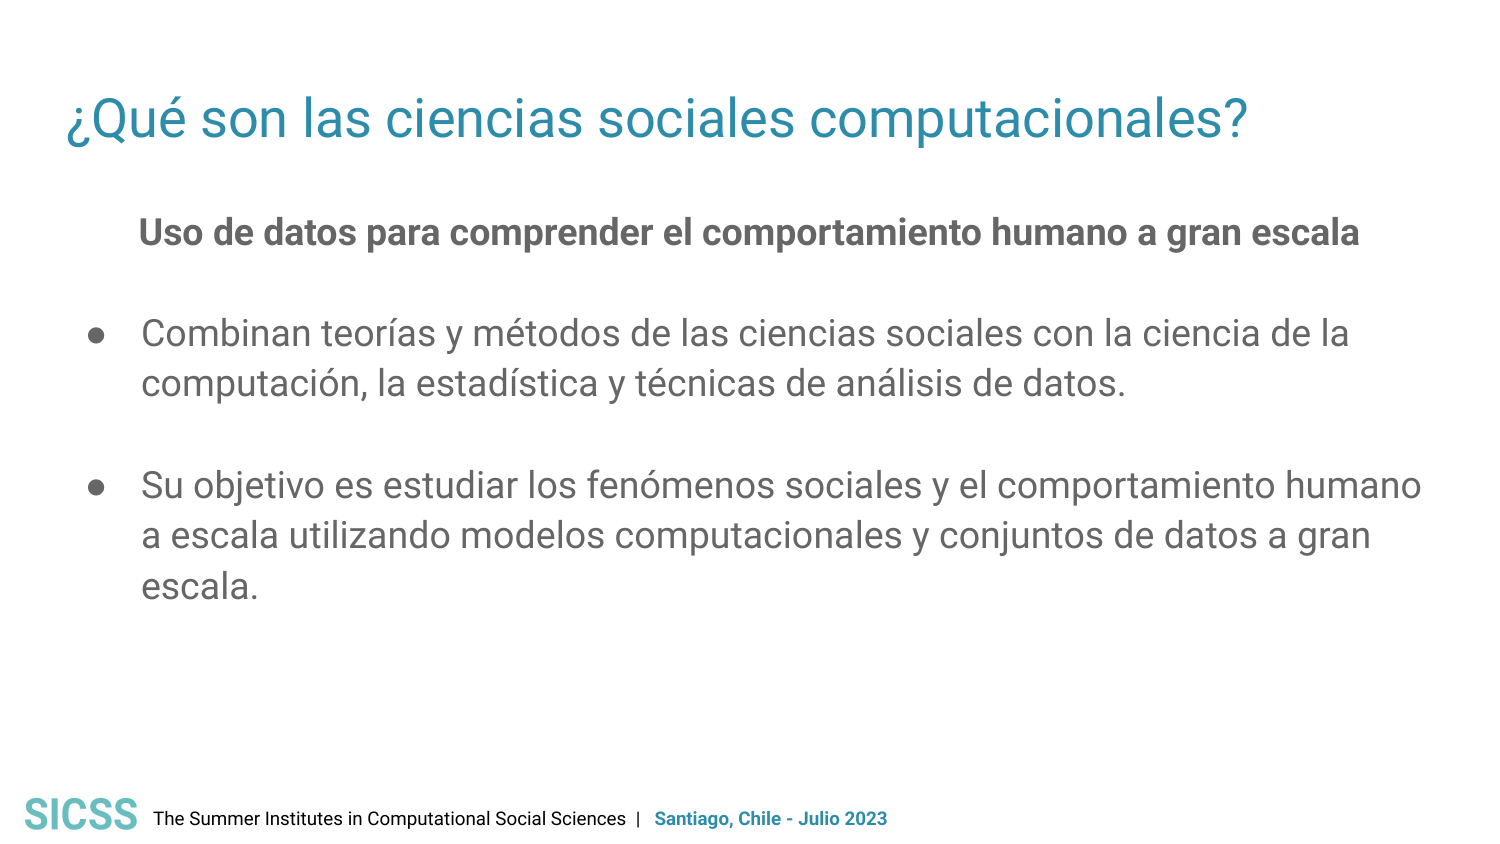

# ¿Qué son las ciencias sociales computacionales?

Uso de datos para comprender el comportamiento humano a gran escala

Combinan teorías y métodos de las ciencias sociales con la ciencia de la computación, la estadística y técnicas de análisis de datos.

Su objetivo es estudiar los fenómenos sociales y el comportamiento humano a escala utilizando modelos computacionales y conjuntos de datos a gran escala.